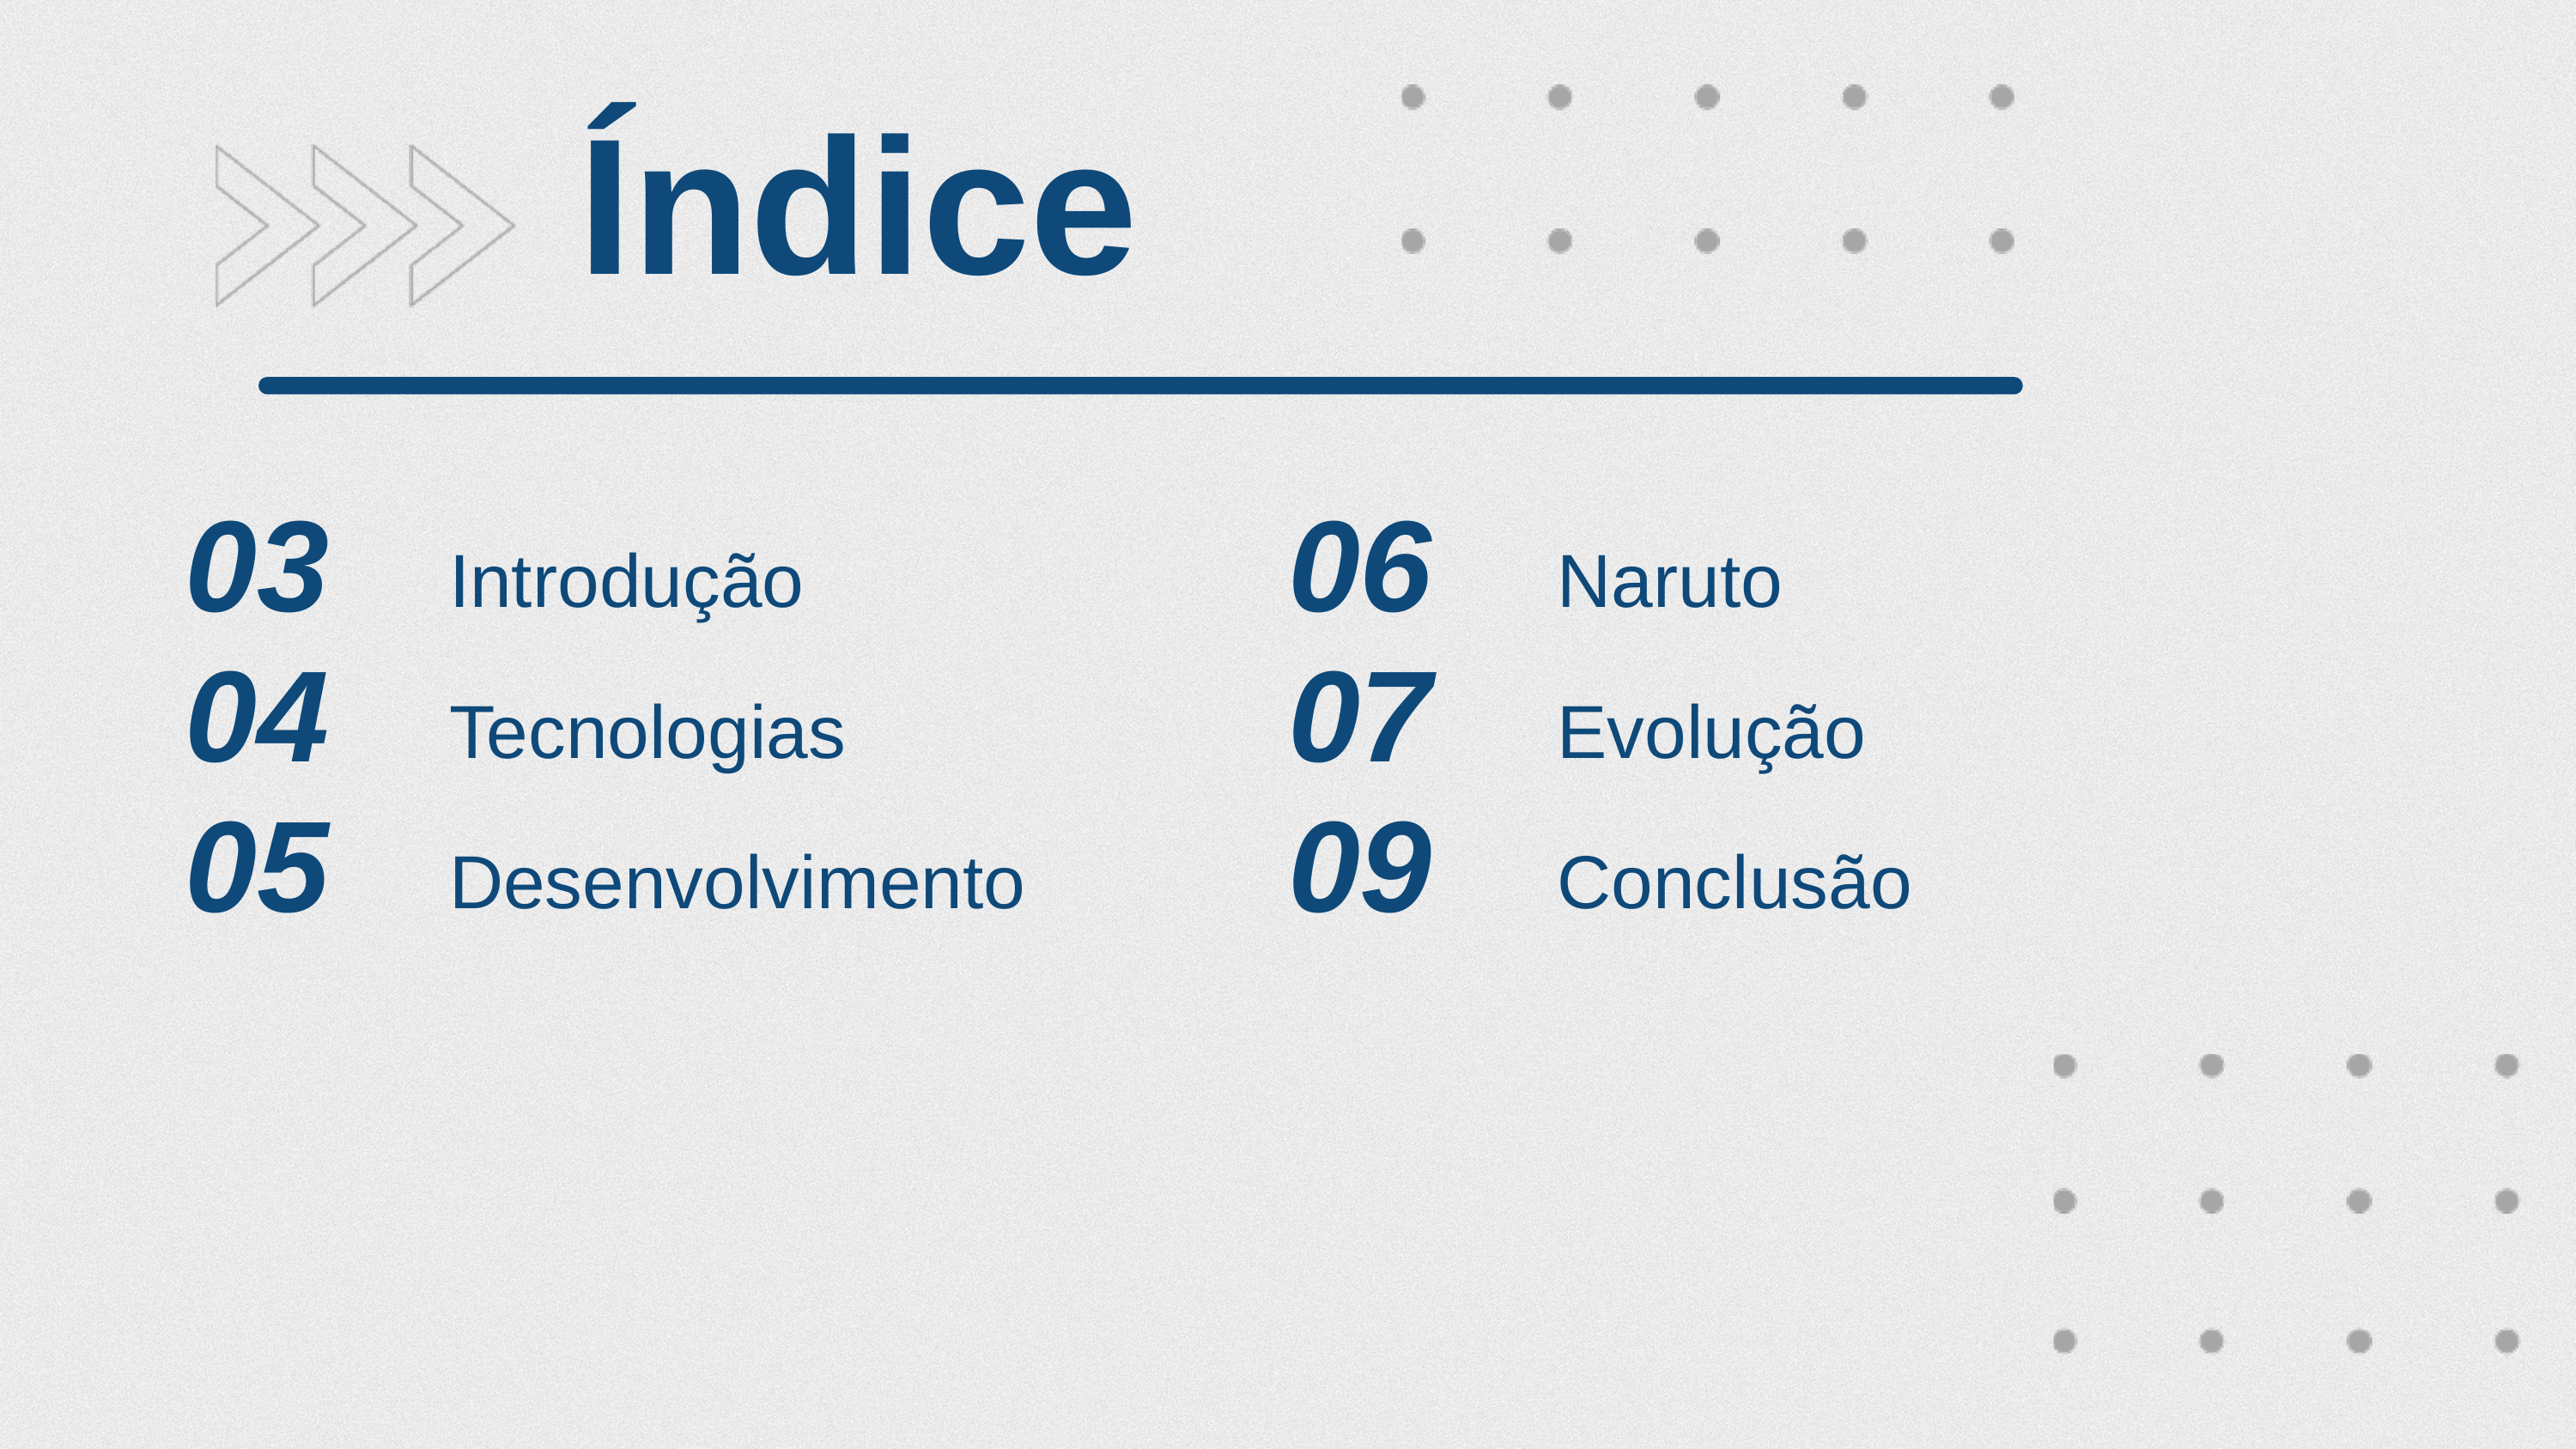

Índice

Introdução
Tecnologias
Desenvolvimento
Naruto
Evolução
Conclusão
03
04
05
06
07
09